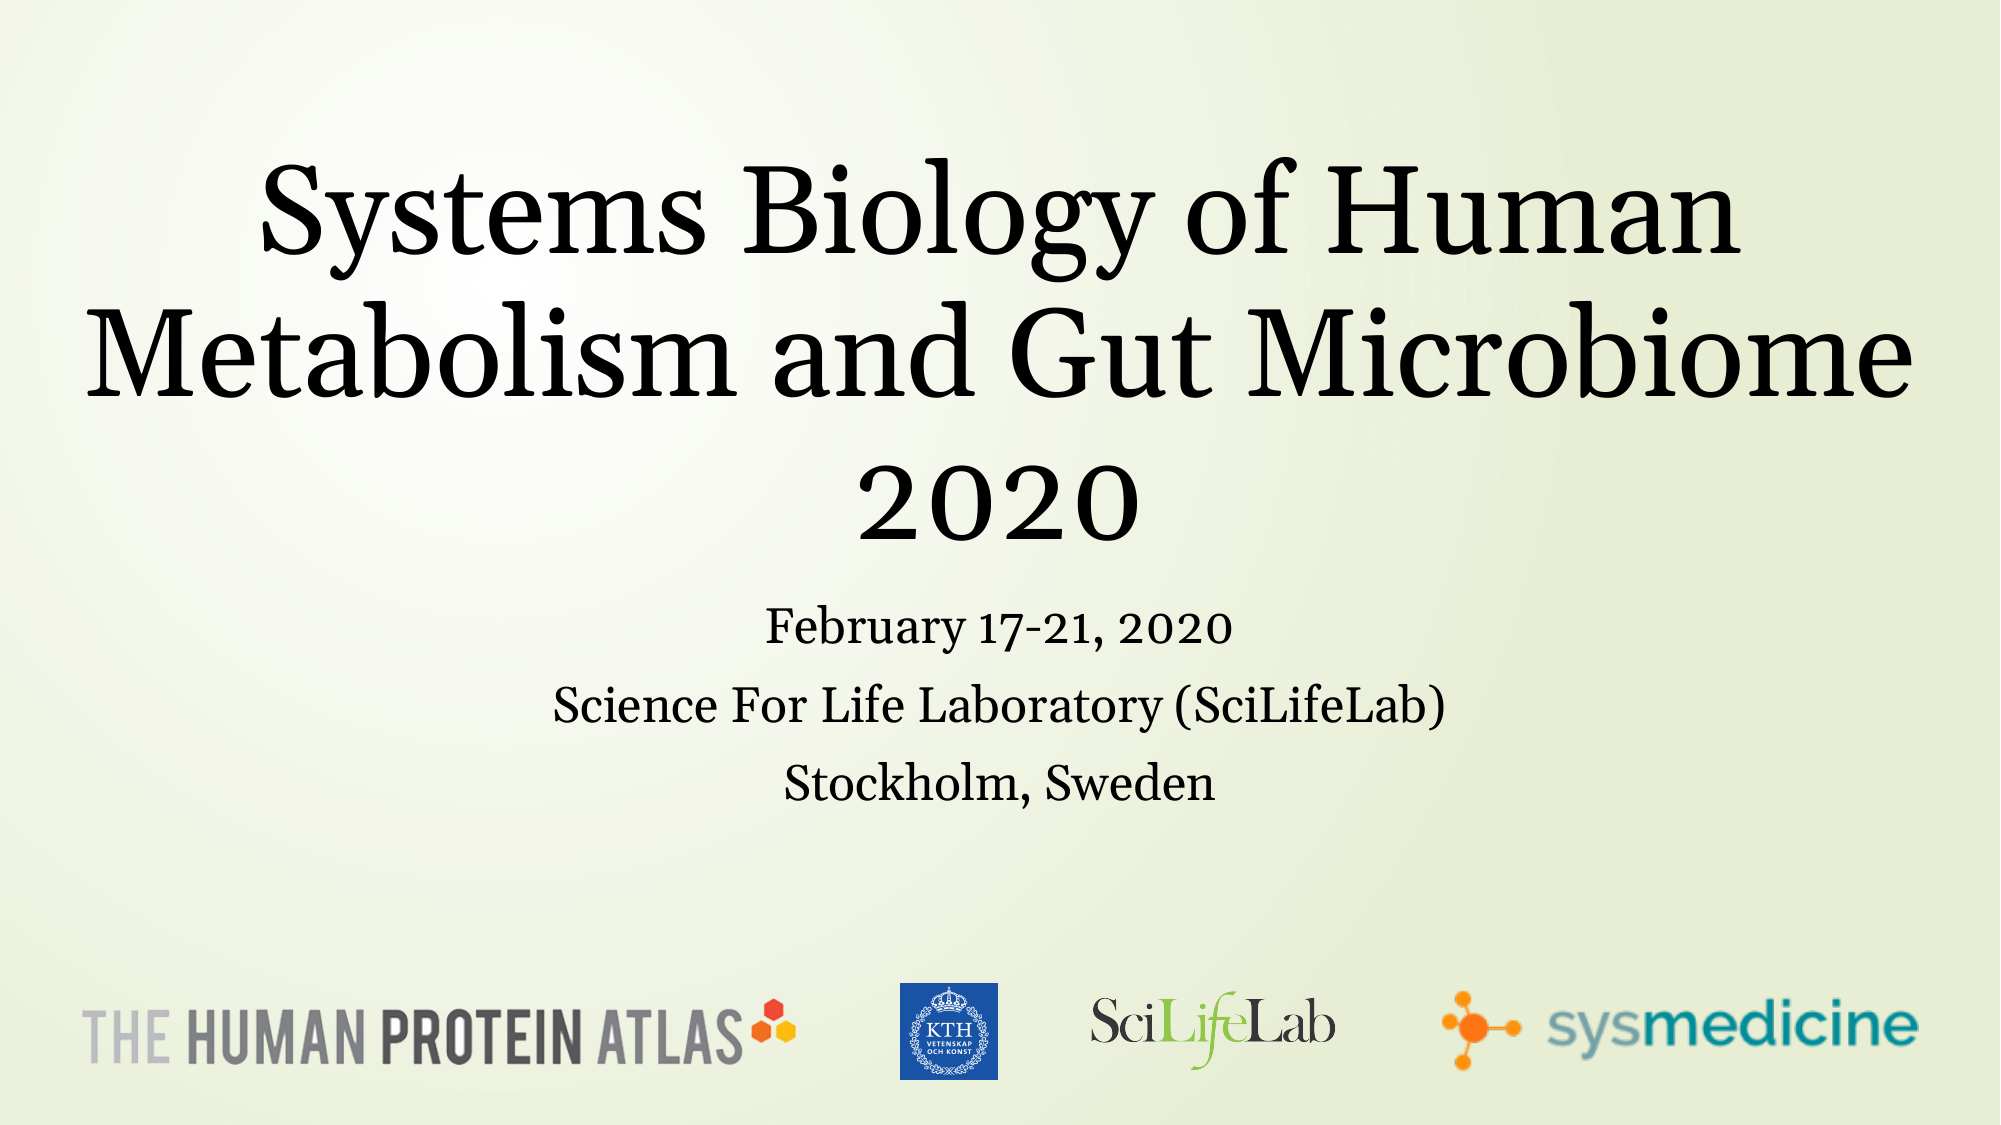

# Systems Biology of Human Metabolism and Gut Microbiome 2020
February 17-21, 2020
Science For Life Laboratory (SciLifeLab)
Stockholm, Sweden